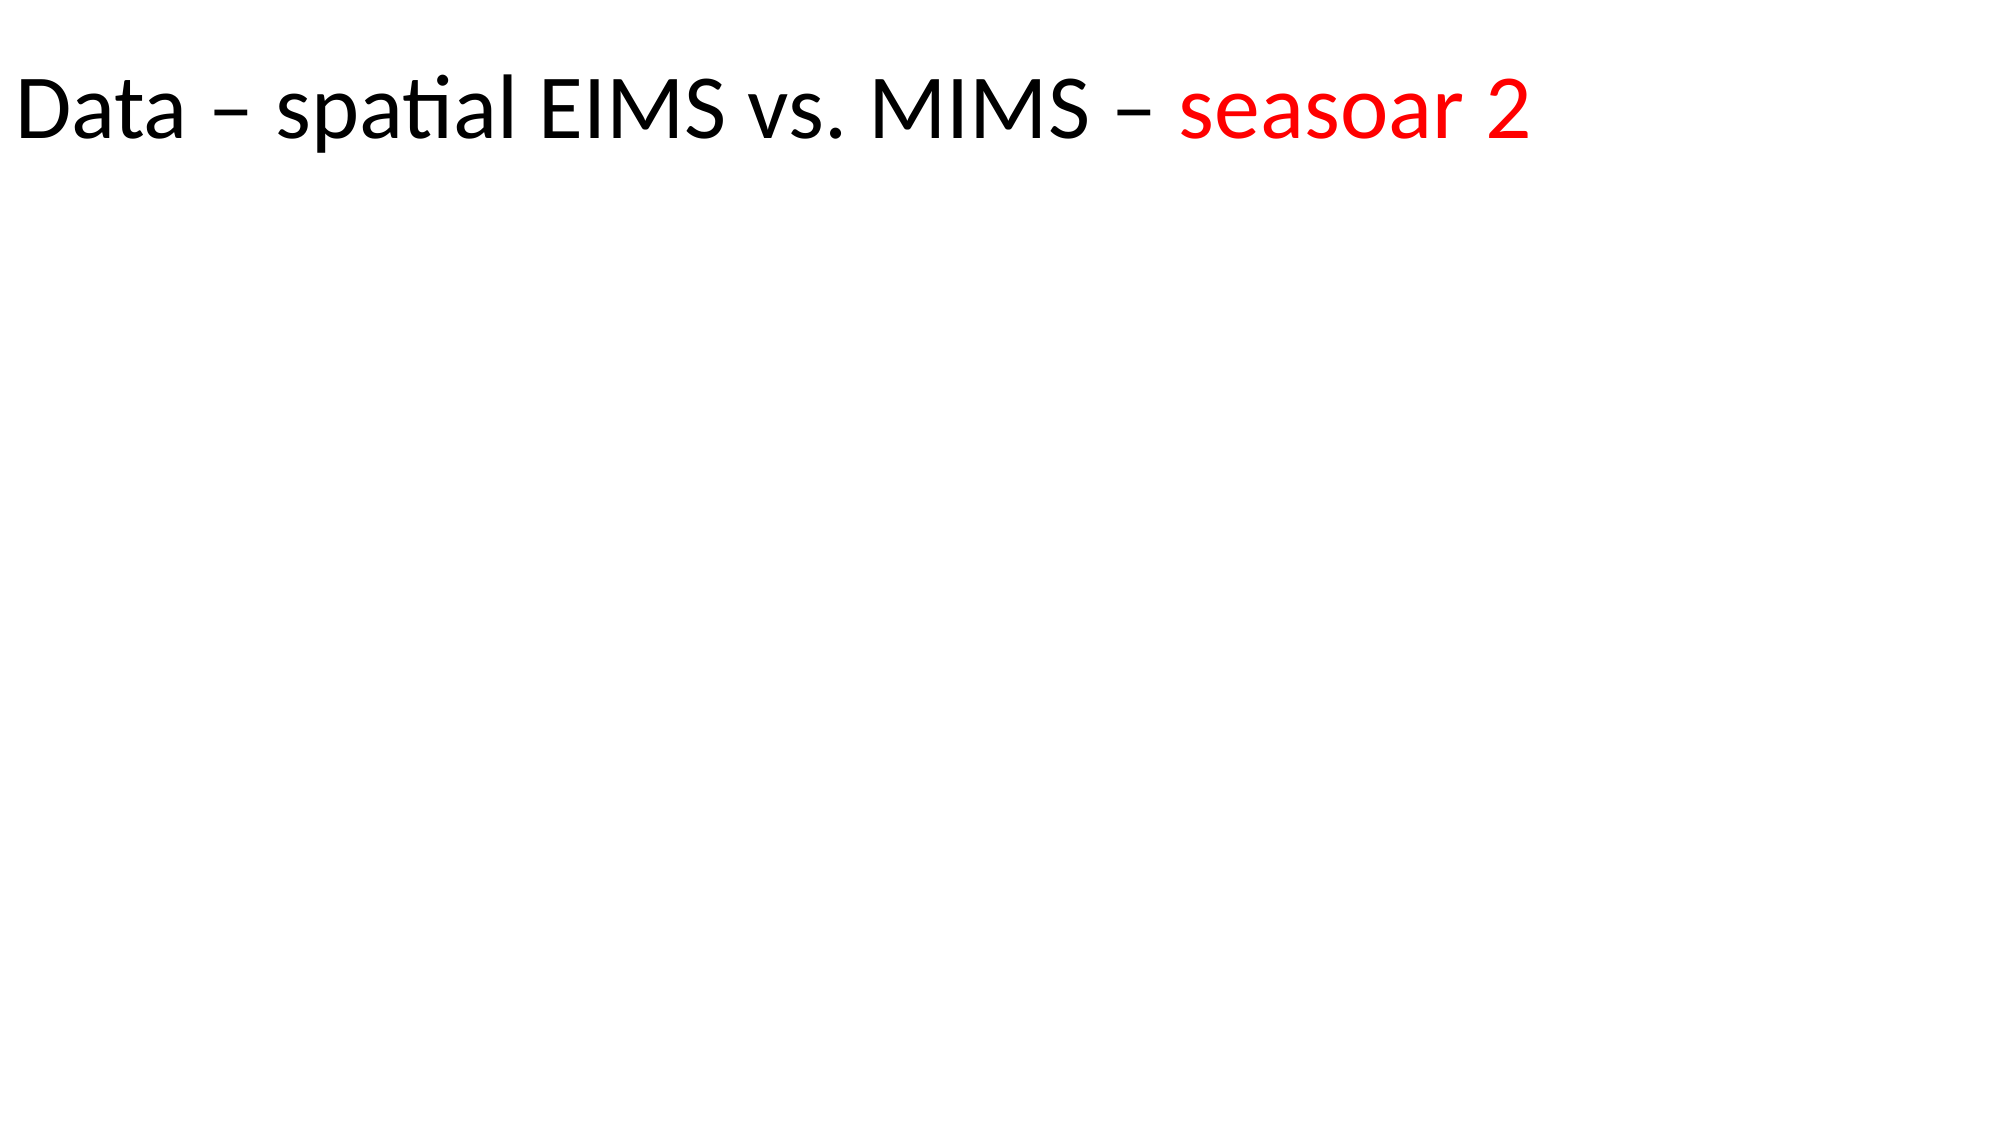

# Data – spatial EIMS vs. MIMS – seasoar 2